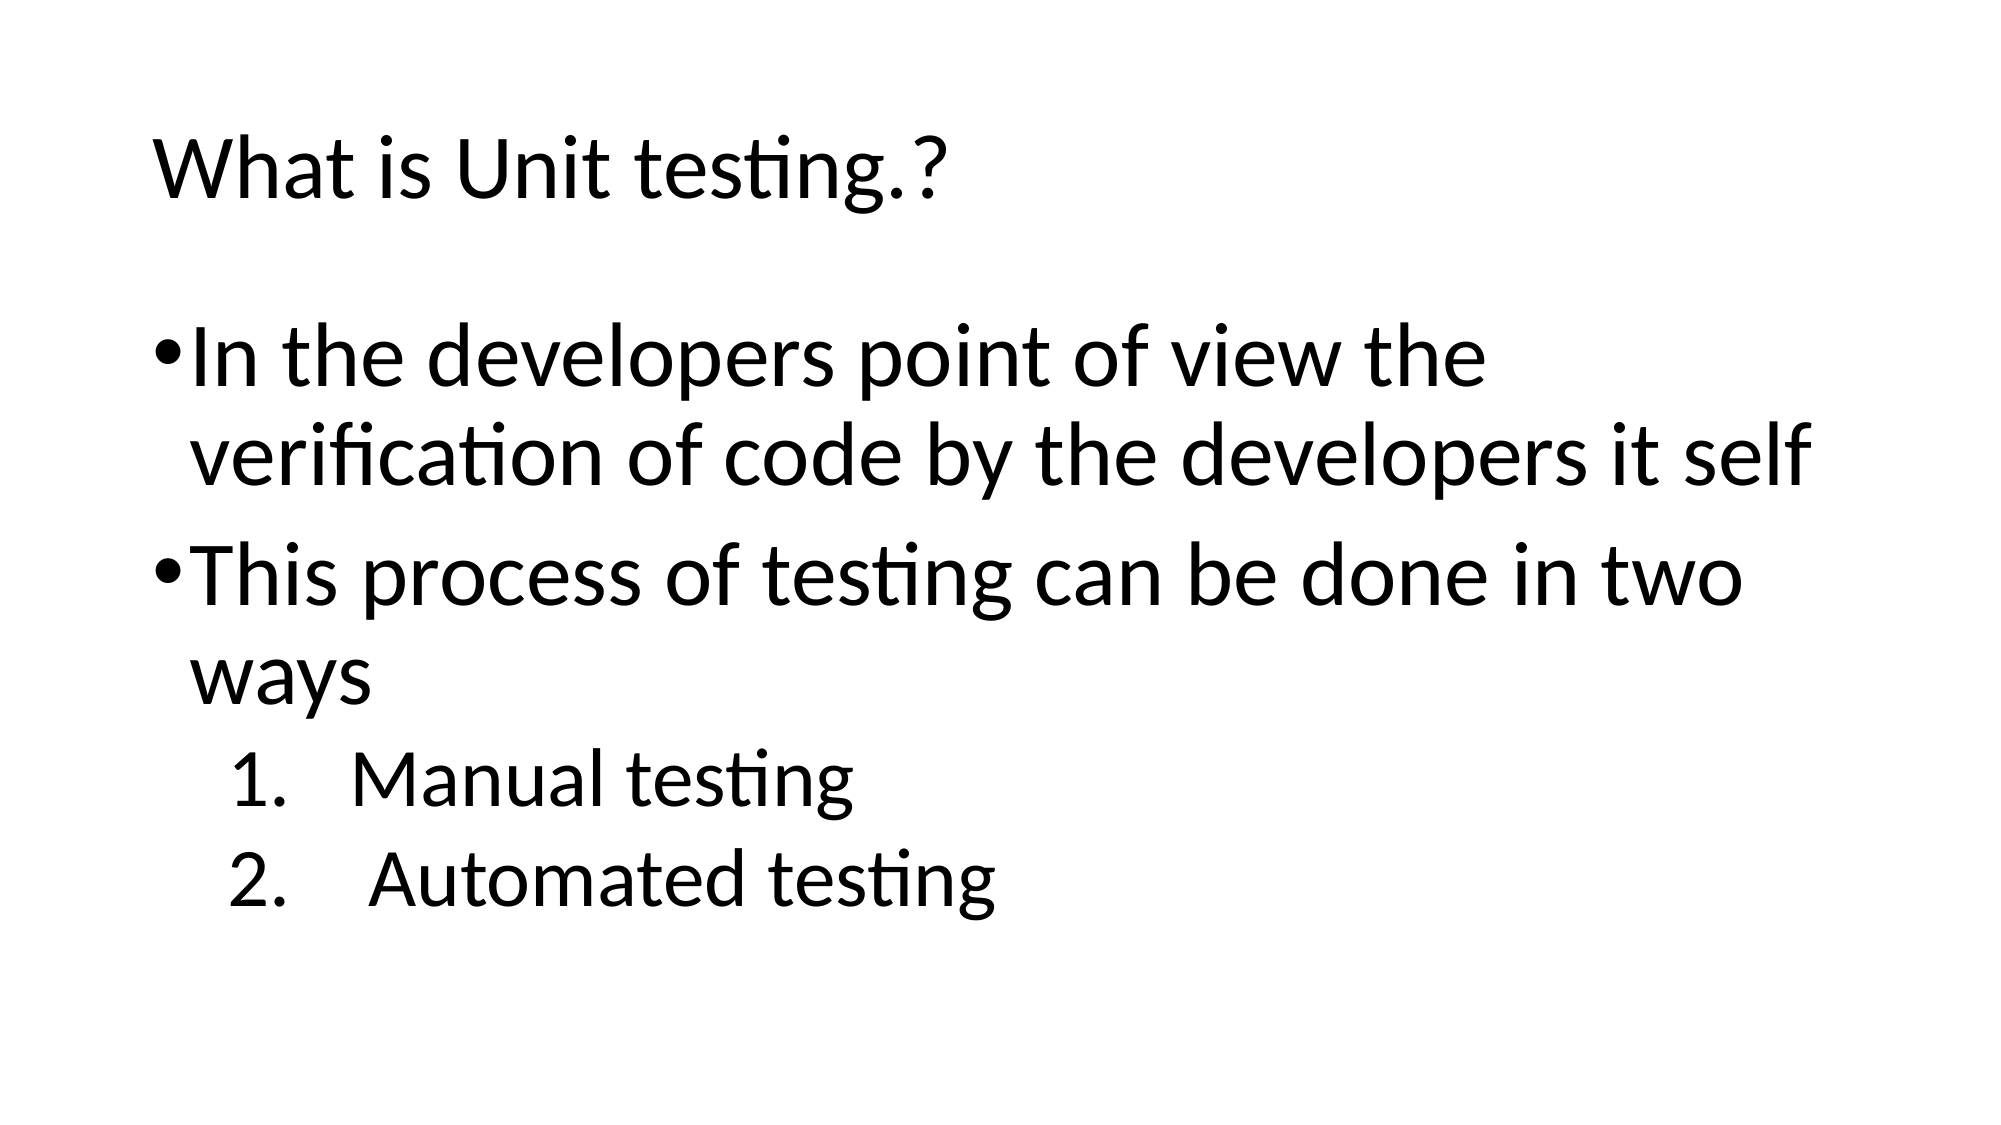

# What is Unit testing.?
In the developers point of view the verification of code by the developers it self
This process of testing can be done in two ways
Manual testing
 Automated testing